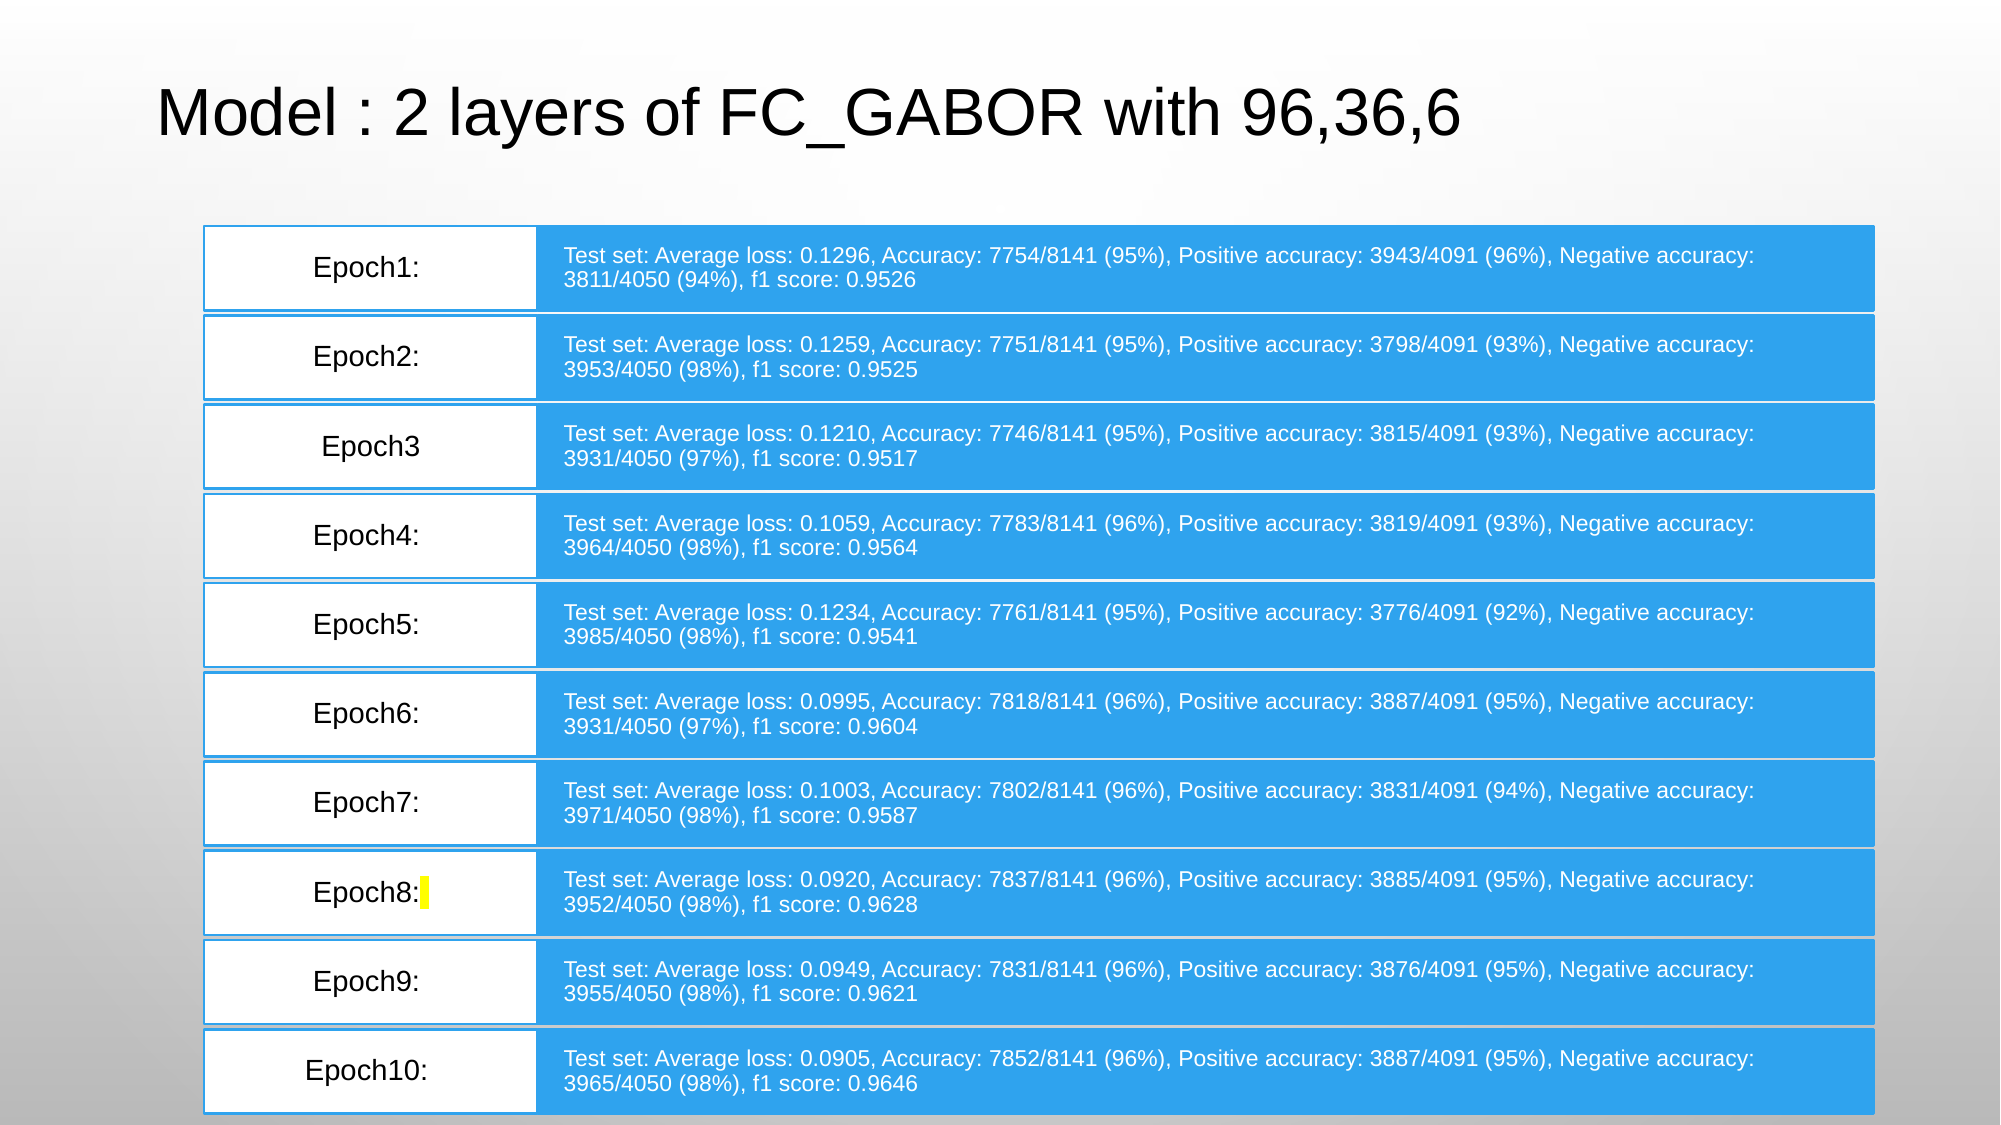

Model : 2 layers of FC_GABOR with 96,36,6
#
Test set: Average loss: 0.1296, Accuracy: 7754/8141 (95%), Positive accuracy: 3943/4091 (96%), Negative accuracy: 3811/4050 (94%), f1 score: 0.9526
Epoch1:
Test set: Average loss: 0.1259, Accuracy: 7751/8141 (95%), Positive accuracy: 3798/4091 (93%), Negative accuracy: 3953/4050 (98%), f1 score: 0.9525
Epoch2:
Test set: Average loss: 0.1210, Accuracy: 7746/8141 (95%), Positive accuracy: 3815/4091 (93%), Negative accuracy: 3931/4050 (97%), f1 score: 0.9517
Epoch3
Test set: Average loss: 0.1059, Accuracy: 7783/8141 (96%), Positive accuracy: 3819/4091 (93%), Negative accuracy: 3964/4050 (98%), f1 score: 0.9564
Epoch4:
Test set: Average loss: 0.1234, Accuracy: 7761/8141 (95%), Positive accuracy: 3776/4091 (92%), Negative accuracy: 3985/4050 (98%), f1 score: 0.9541
Epoch5:
Test set: Average loss: 0.0995, Accuracy: 7818/8141 (96%), Positive accuracy: 3887/4091 (95%), Negative accuracy: 3931/4050 (97%), f1 score: 0.9604
Epoch6:
Test set: Average loss: 0.1003, Accuracy: 7802/8141 (96%), Positive accuracy: 3831/4091 (94%), Negative accuracy: 3971/4050 (98%), f1 score: 0.9587
Epoch7:
Test set: Average loss: 0.0920, Accuracy: 7837/8141 (96%), Positive accuracy: 3885/4091 (95%), Negative accuracy: 3952/4050 (98%), f1 score: 0.9628
Epoch8:
Test set: Average loss: 0.0949, Accuracy: 7831/8141 (96%), Positive accuracy: 3876/4091 (95%), Negative accuracy: 3955/4050 (98%), f1 score: 0.9621
Epoch9:
Test set: Average loss: 0.0905, Accuracy: 7852/8141 (96%), Positive accuracy: 3887/4091 (95%), Negative accuracy: 3965/4050 (98%), f1 score: 0.9646
Epoch10: